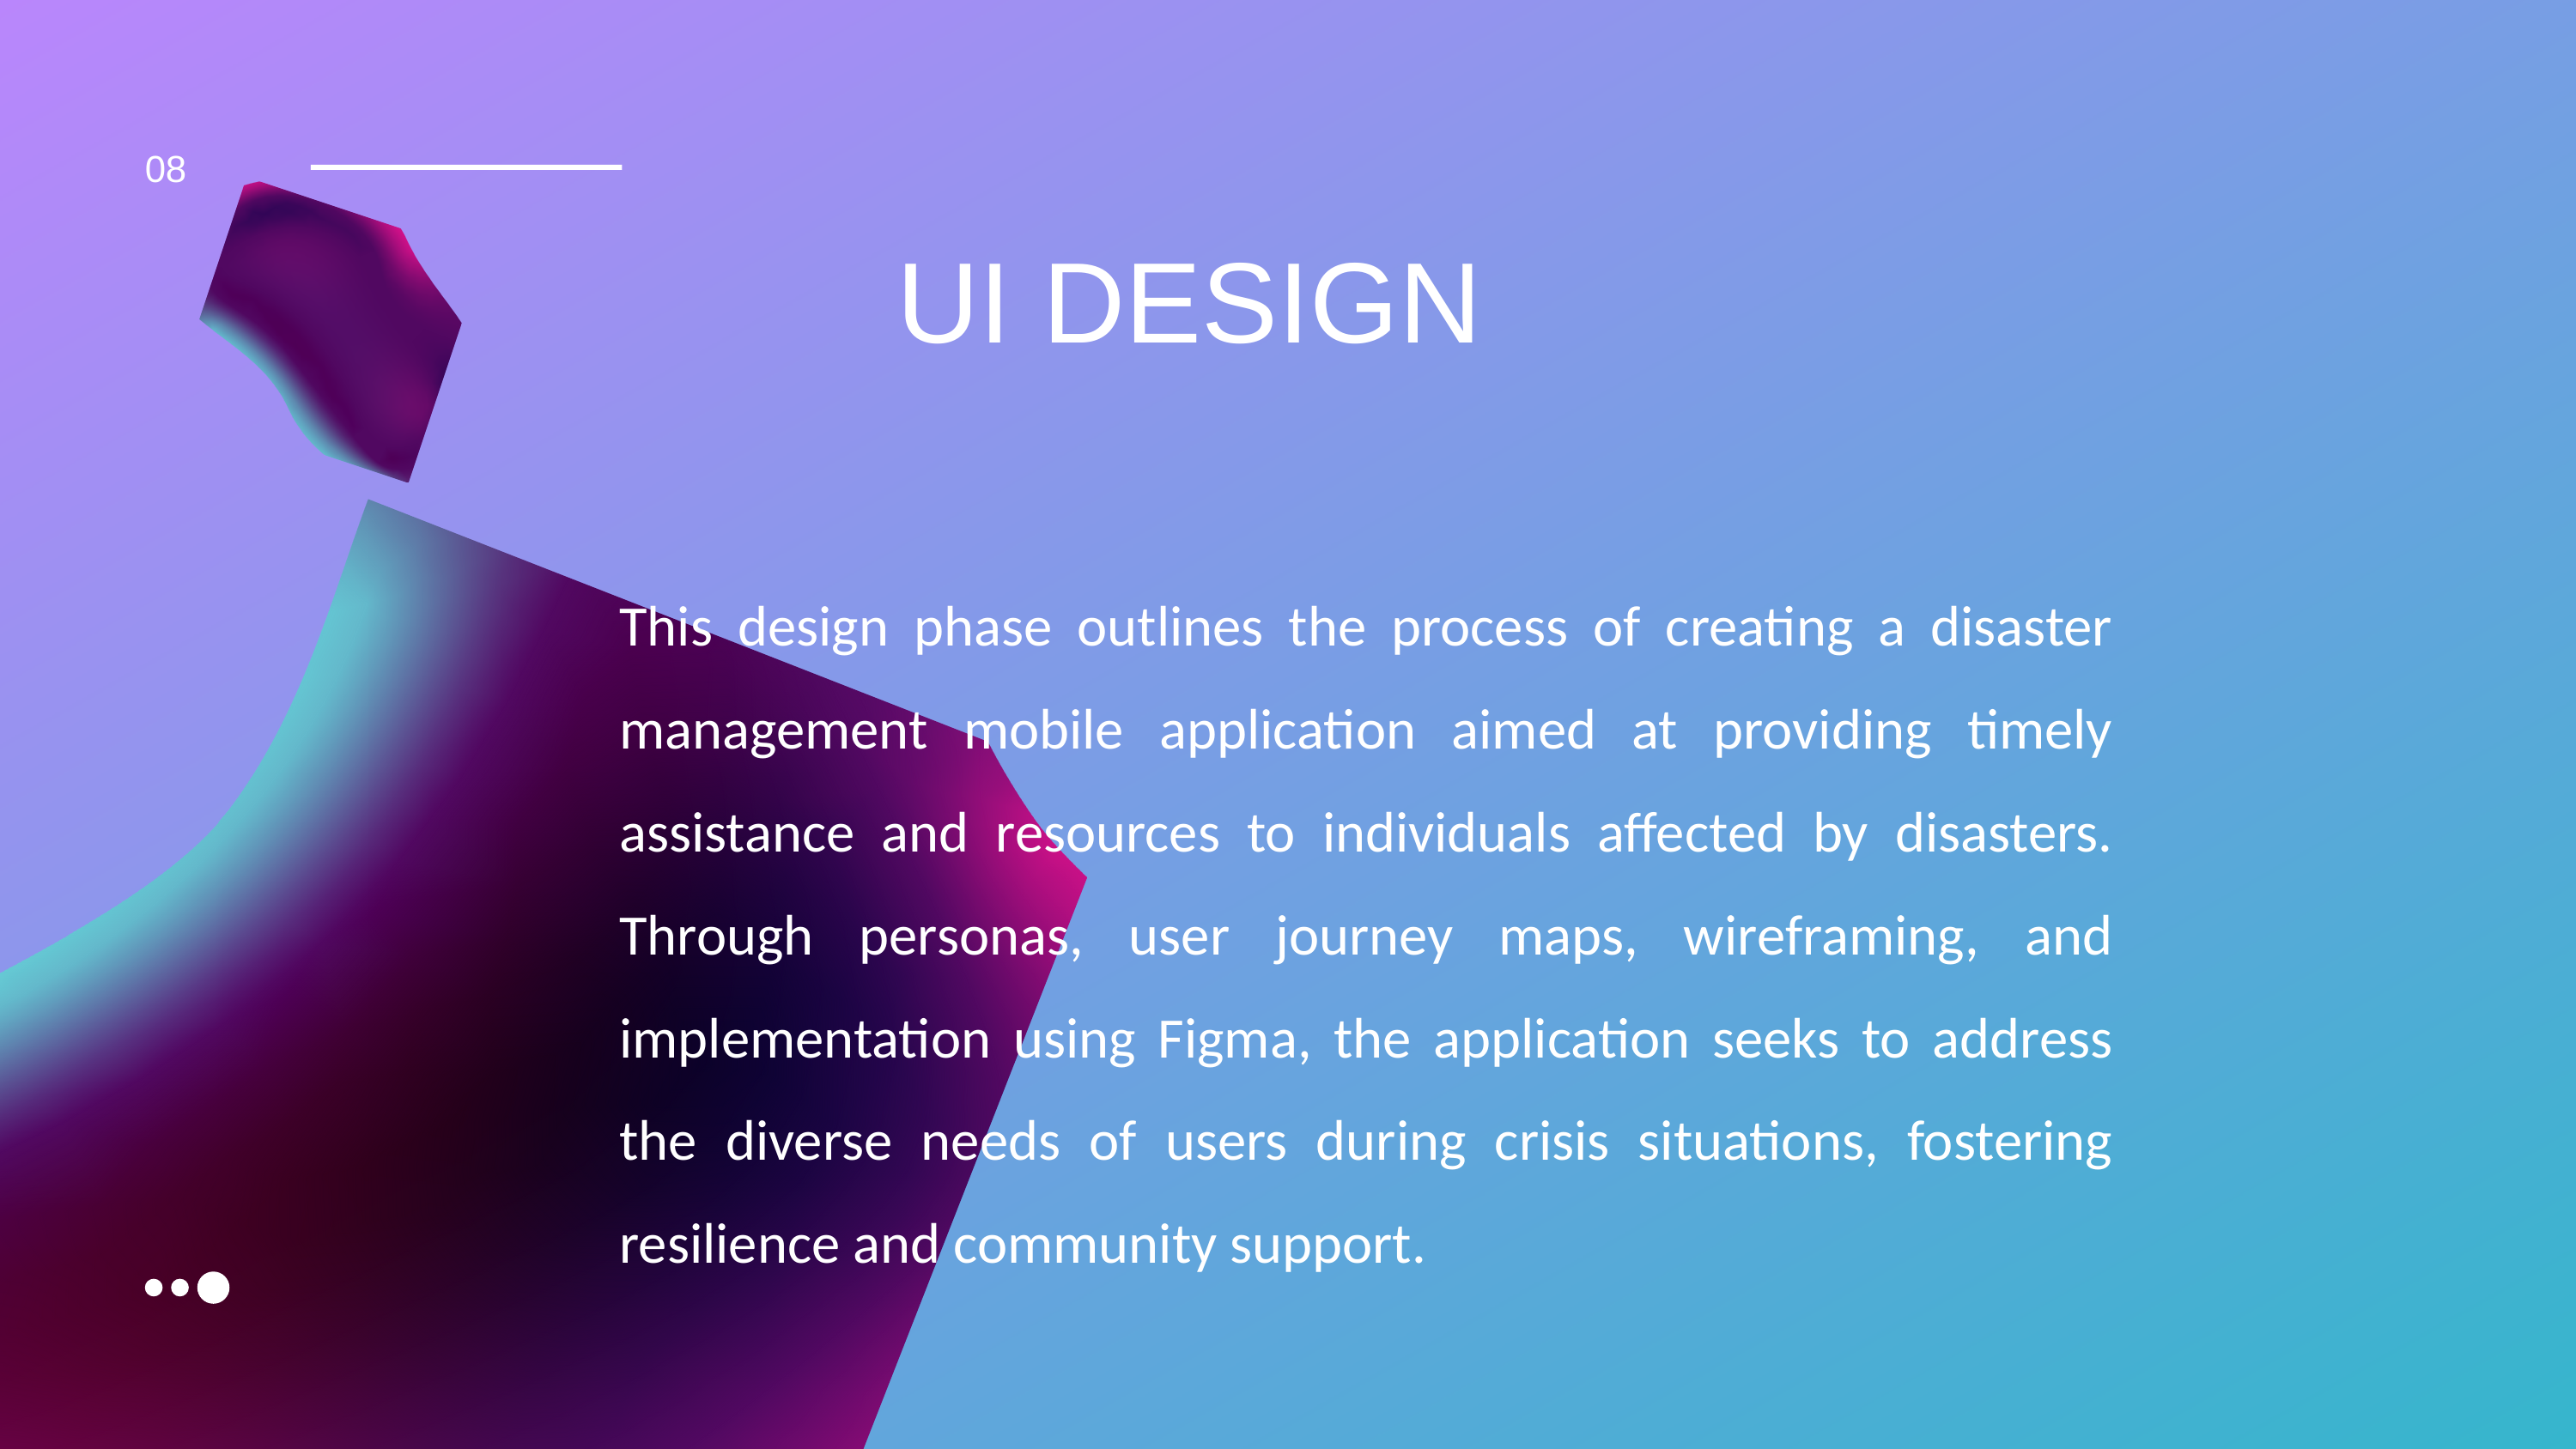

08

UI DESIGN

This design phase outlines the process of creating a disaster management mobile application aimed at providing timely assistance and resources to individuals affected by disasters. Through personas, user journey maps, wireframing, and implementation using Figma, the application seeks to address the diverse needs of users during crisis situations, fostering resilience and community support.